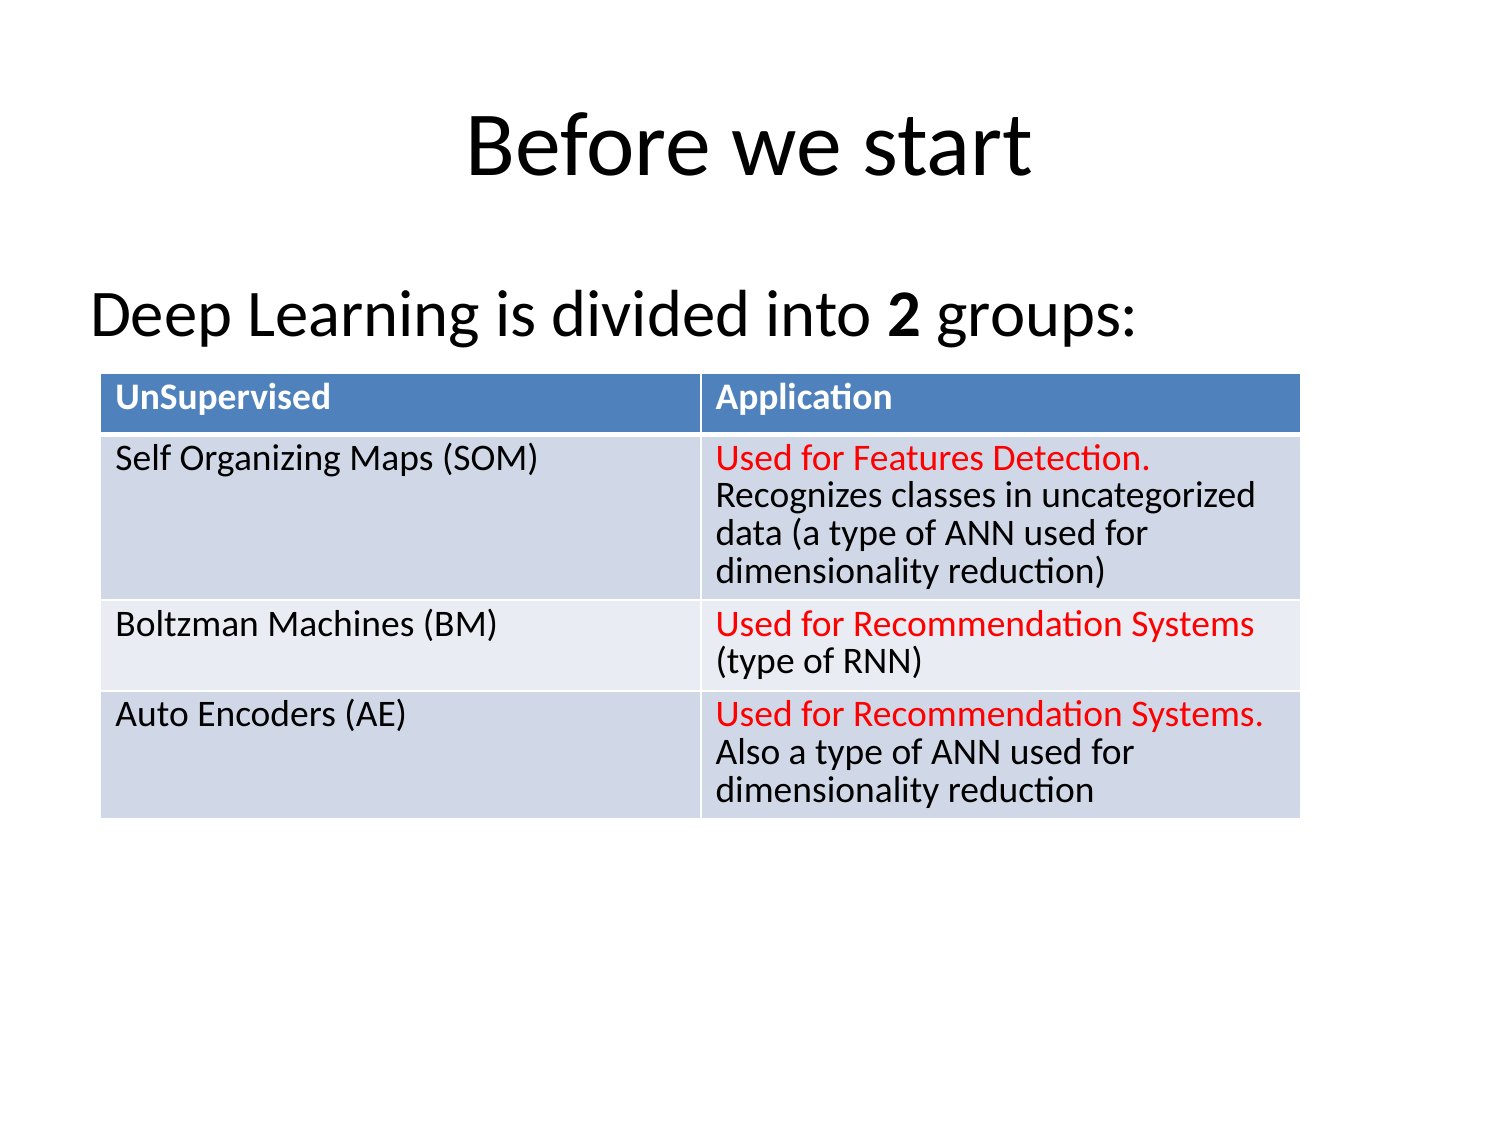

# Before we start
Deep Learning is divided into 2 groups:
| UnSupervised | Application |
| --- | --- |
| Self Organizing Maps (SOM) | Used for Features Detection. Recognizes classes in uncategorized data (a type of ANN used for dimensionality reduction) |
| Boltzman Machines (BM) | Used for Recommendation Systems (type of RNN) |
| Auto Encoders (AE) | Used for Recommendation Systems. Also a type of ANN used for dimensionality reduction |